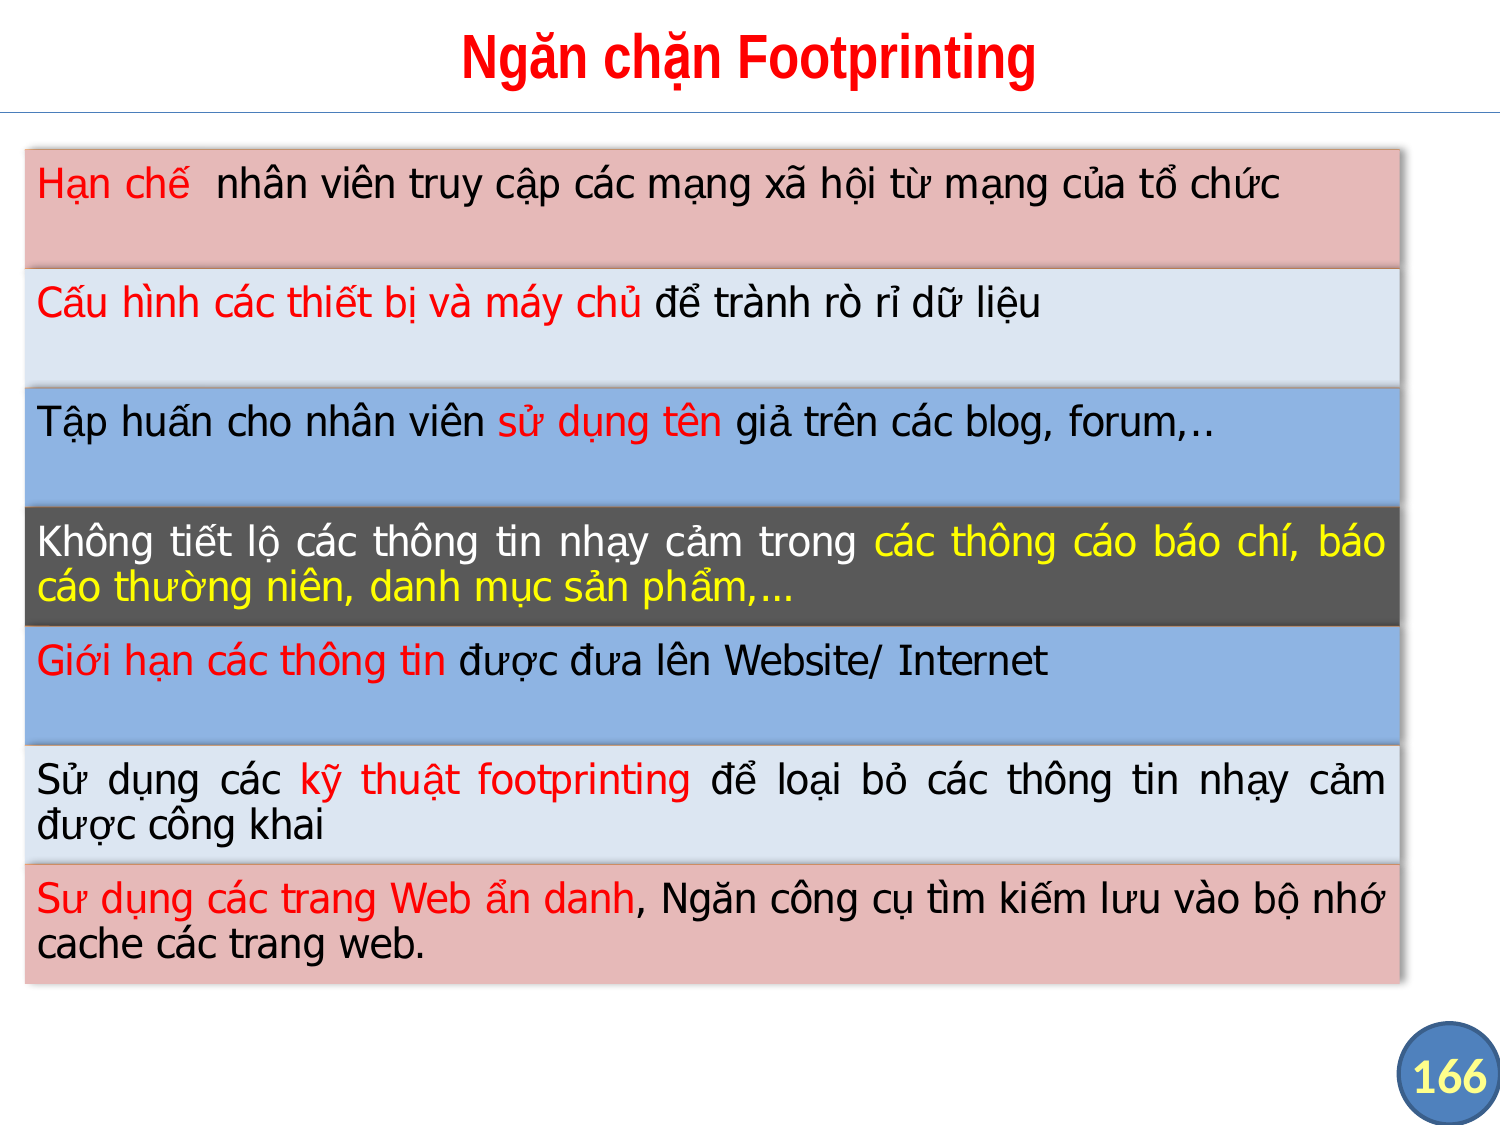

# Ngăn chặn Footprinting
Hạn chế  nhân viên truy cập các mạng xã hội từ mạng của tổ chức
Cấu hình các thiết bị và máy chủ để trành rò rỉ dữ liệu
Tập huấn cho nhân viên sử dụng tên giả trên các blog, forum,..
Không tiết lộ các thông tin nhạy cảm trong các thông cáo báo chí, báo cáo thường niên, danh mục sản phẩm,…
Giới hạn các thông tin được đưa lên Website/ Internet
Sử dụng các kỹ thuật footprinting để loại bỏ các thông tin nhạy cảm được công khai
Sư dụng các trang Web ẩn danh, Ngăn công cụ tìm kiếm lưu vào bộ nhớ cache các trang web.
166